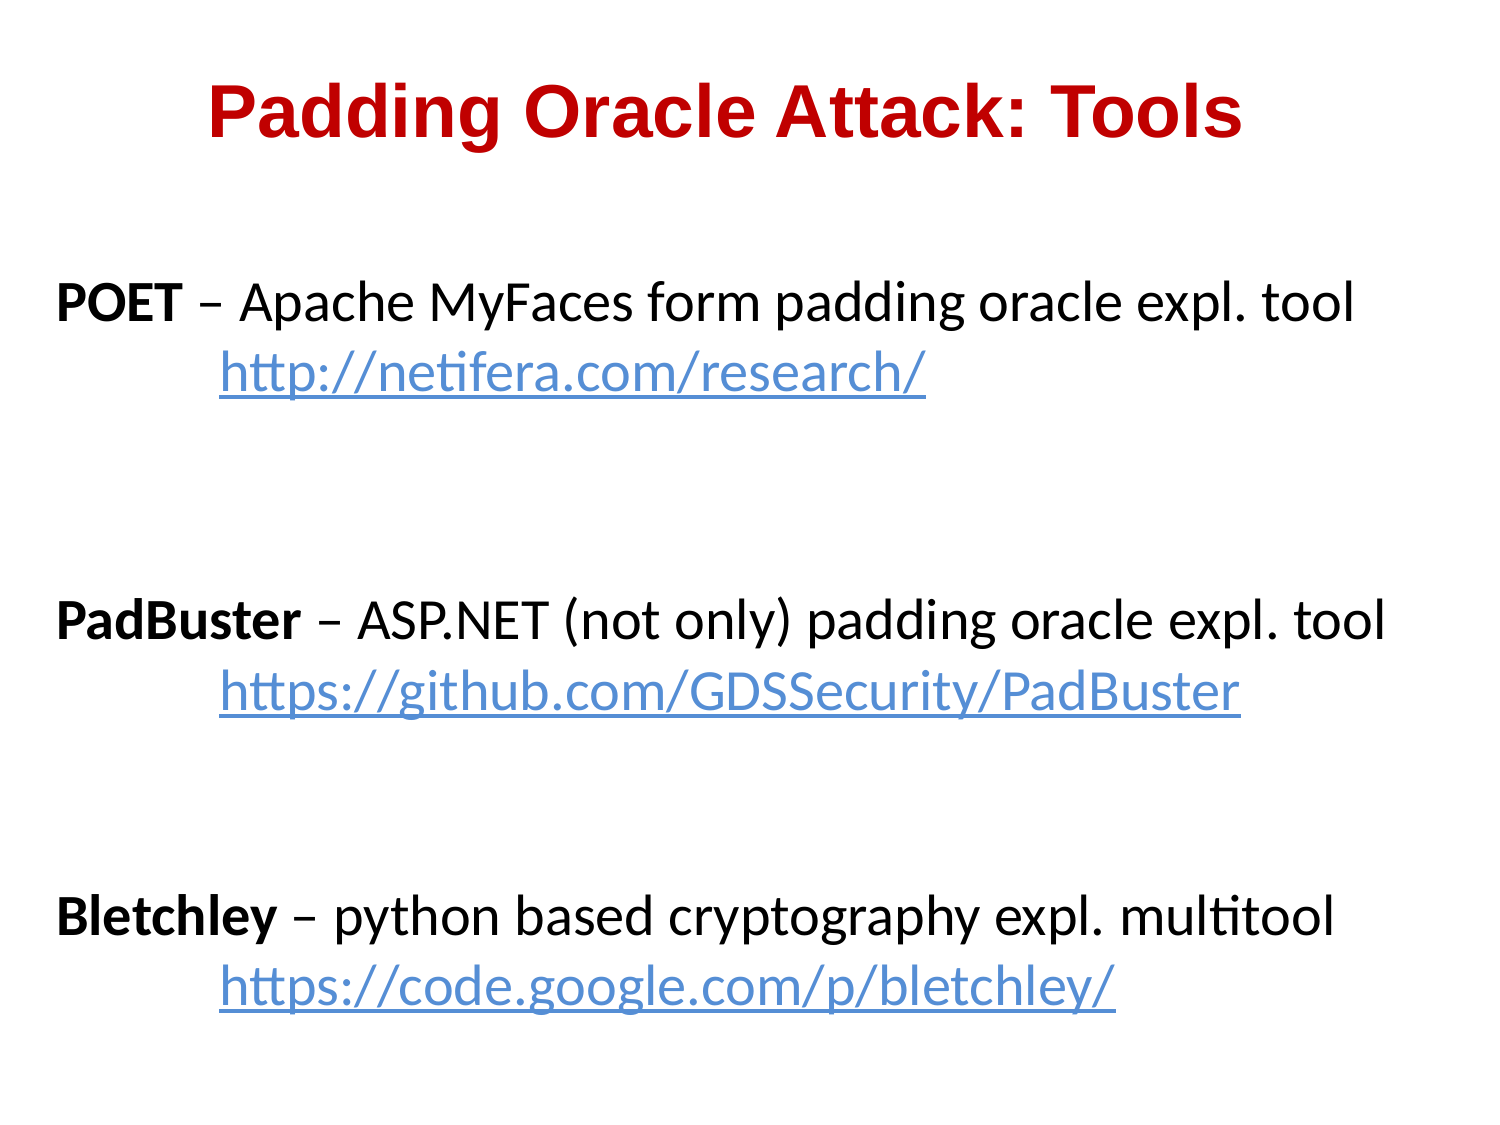

Padding Oracle Attack: Tools
POET – Apache MyFaces form padding oracle expl. tool
	 http://netifera.com/research/
PadBuster – ASP.NET (not only) padding oracle expl. tool
	 https://github.com/GDSSecurity/PadBuster
Bletchley – python based cryptography expl. multitool
	 https://code.google.com/p/bletchley/